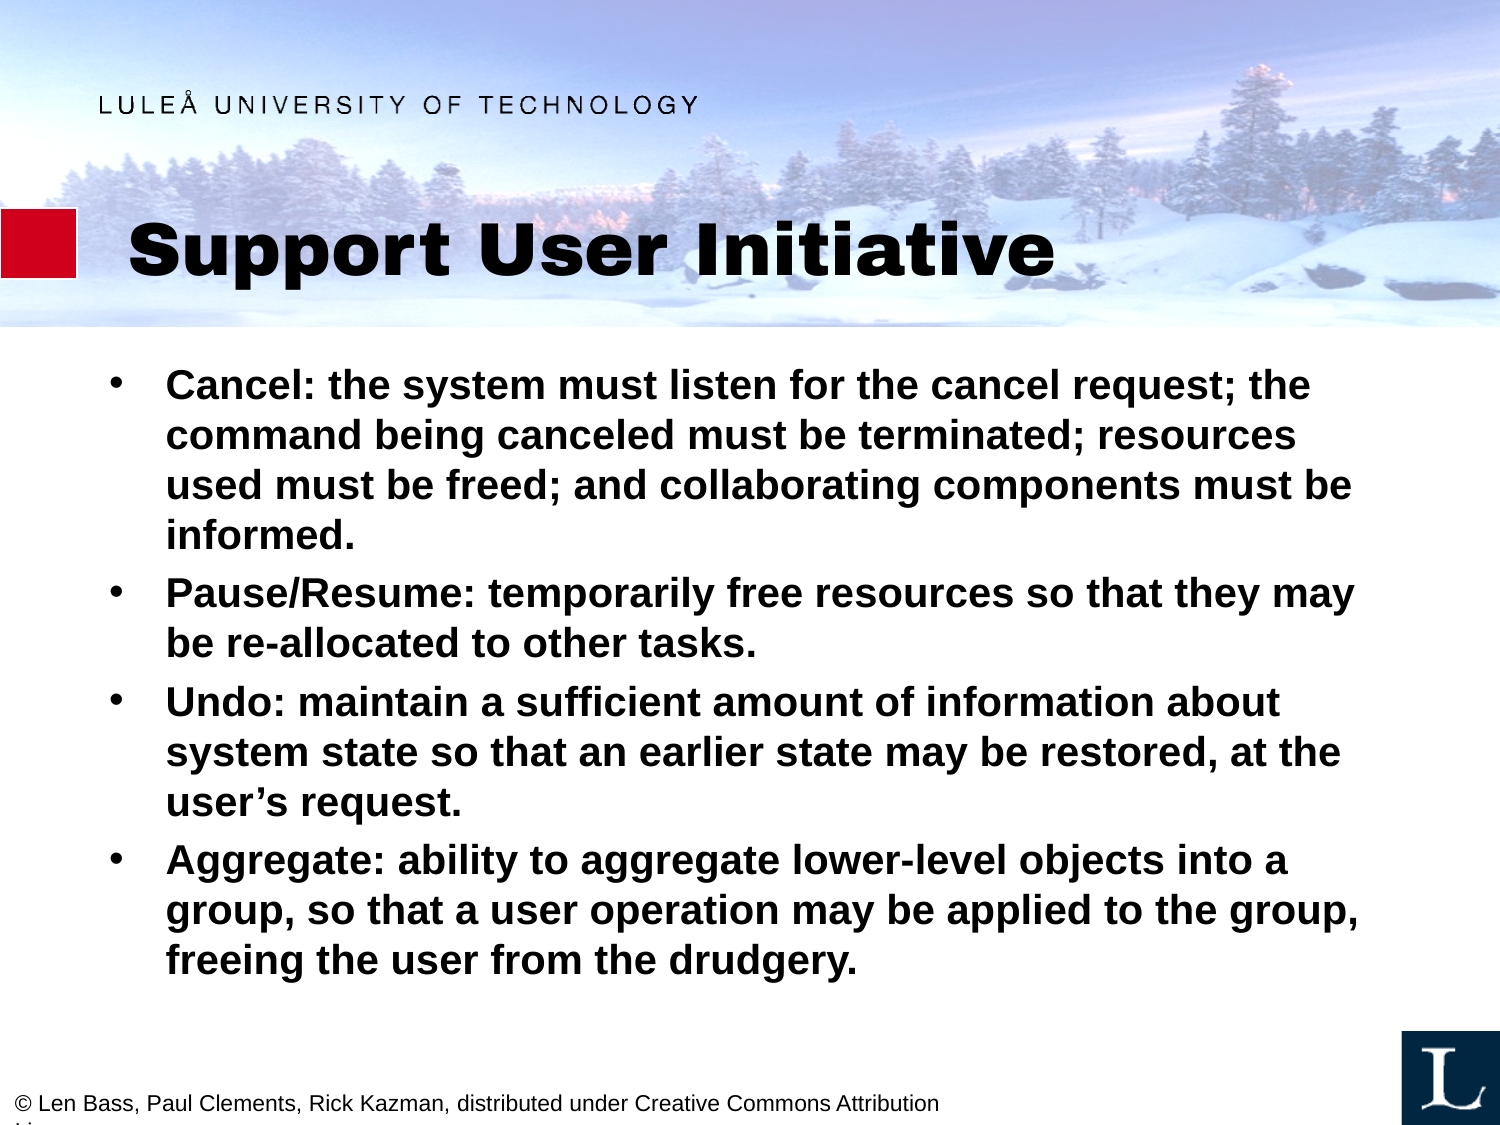

# Support User Initiative
Cancel: the system must listen for the cancel request; the command being canceled must be terminated; resources used must be freed; and collaborating components must be informed.
Pause/Resume: temporarily free resources so that they may be re-allocated to other tasks.
Undo: maintain a sufficient amount of information about system state so that an earlier state may be restored, at the user’s request.
Aggregate: ability to aggregate lower-level objects into a group, so that a user operation may be applied to the group, freeing the user from the drudgery.
© Len Bass, Paul Clements, Rick Kazman, distributed under Creative Commons Attribution License